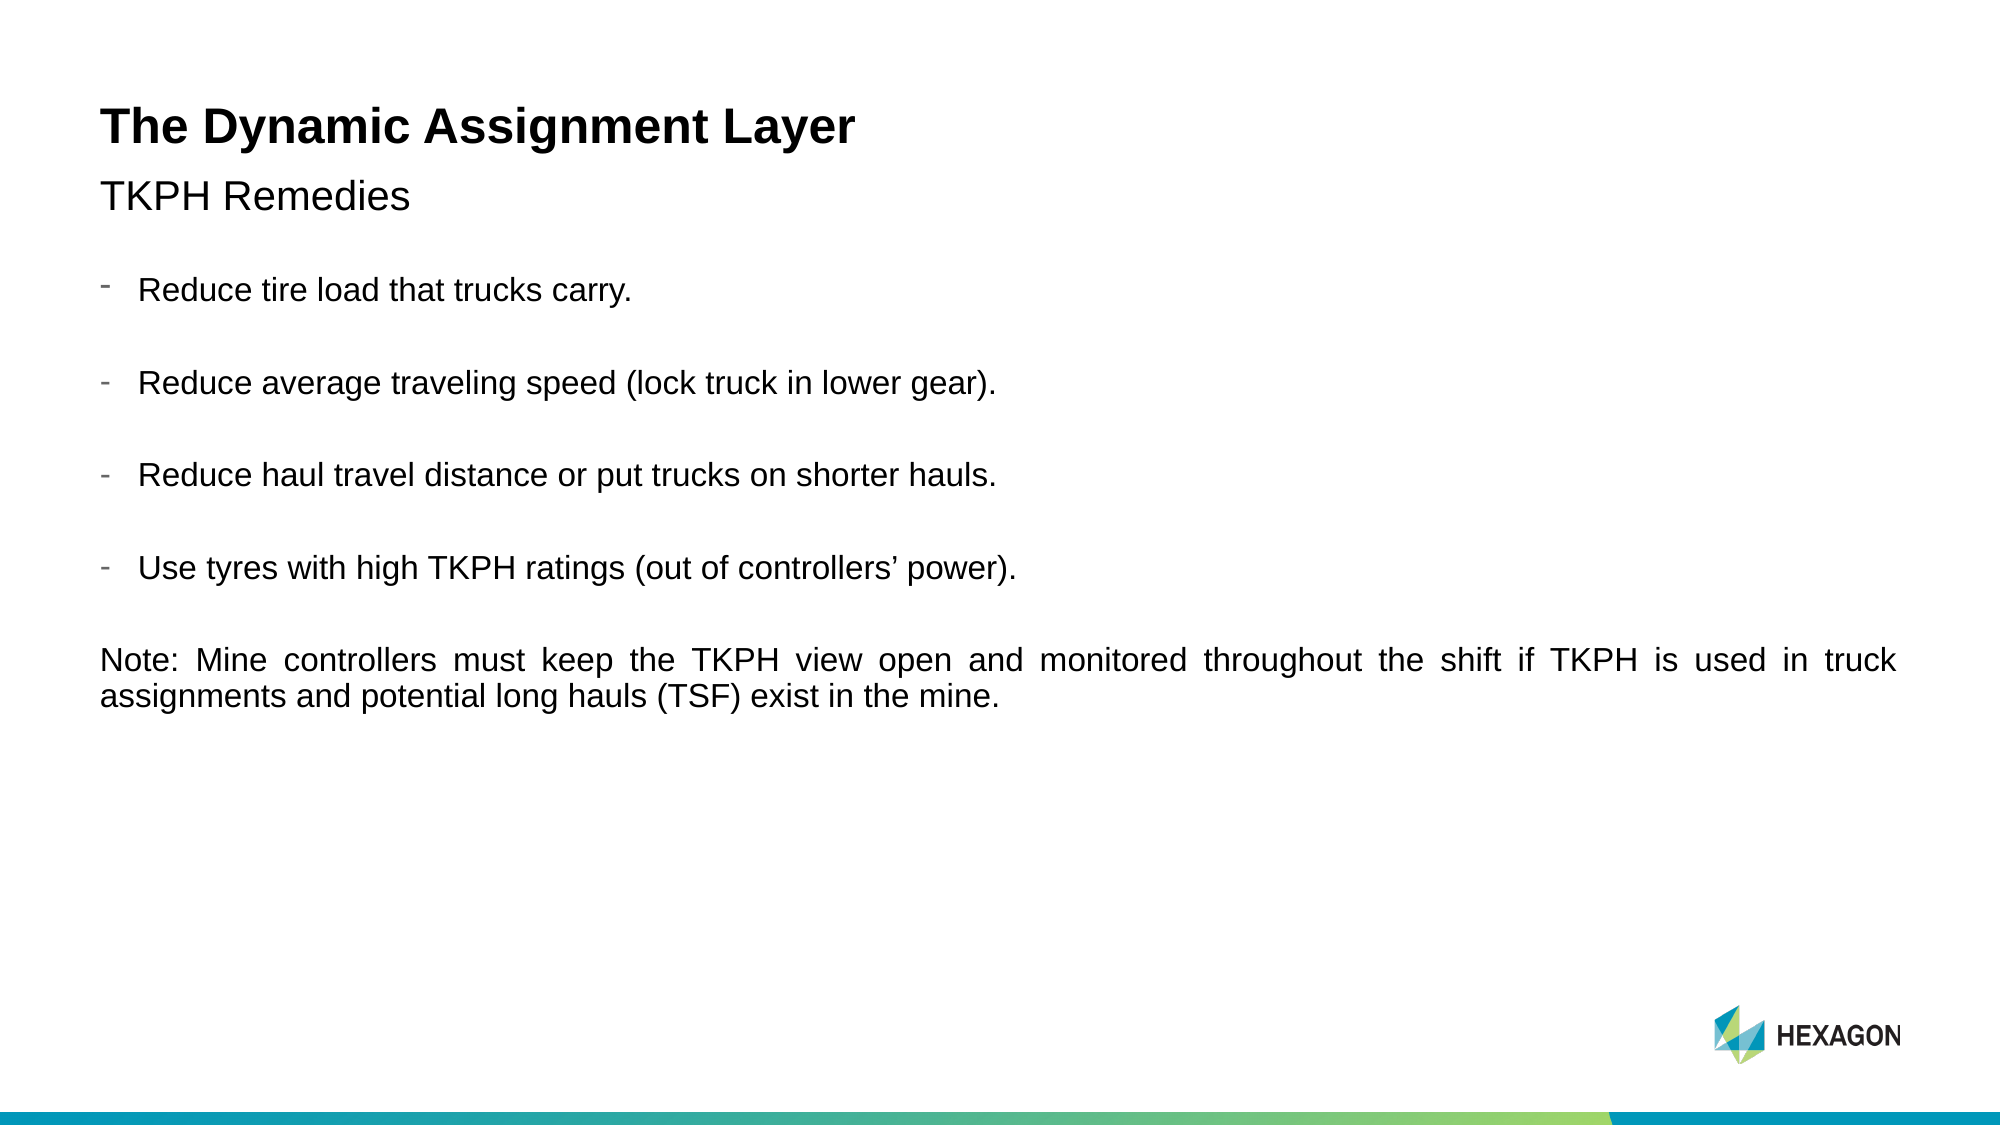

# The Dynamic Assignment Layer
TKPH Remedies
Reduce tire load that trucks carry.

Reduce average traveling speed (lock truck in lower gear).

Reduce haul travel distance or put trucks on shorter hauls.

Use tyres with high TKPH ratings (out of controllers’ power).

Note: Mine controllers must keep the TKPH view open and monitored throughout the shift if TKPH is used in truck assignments and potential long hauls (TSF) exist in the mine.